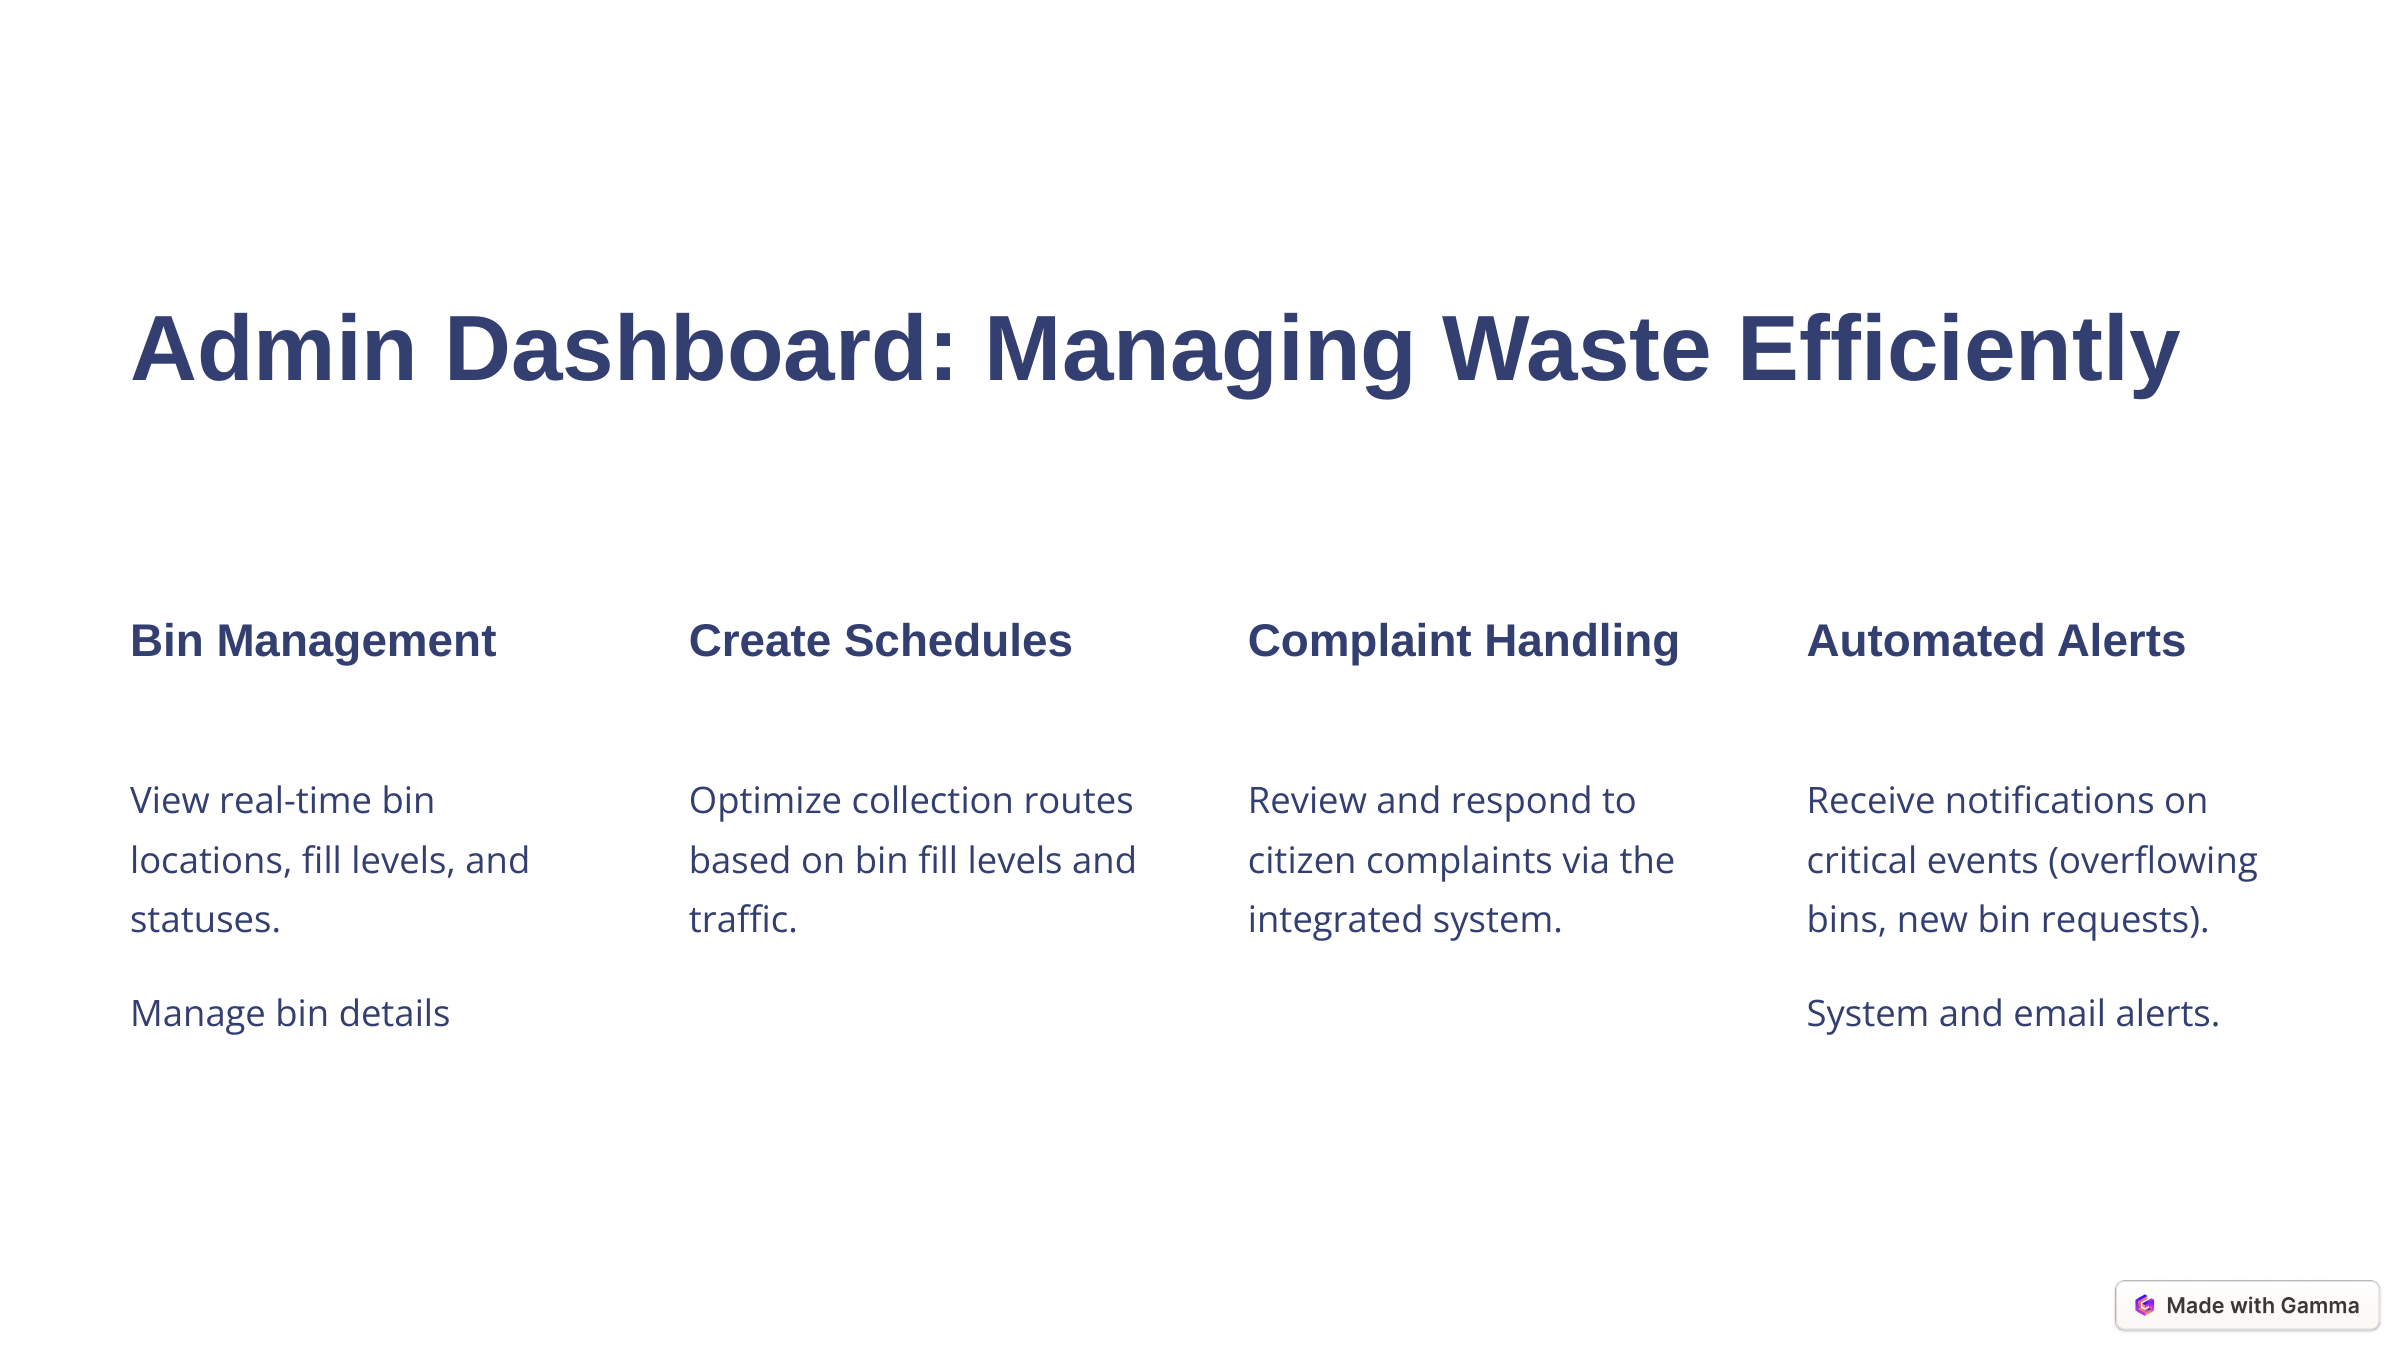

Admin Dashboard: Managing Waste Efficiently
Bin Management
Create Schedules
Complaint Handling
Automated Alerts
View real-time bin locations, fill levels, and statuses.
Optimize collection routes based on bin fill levels and traffic.
Review and respond to citizen complaints via the integrated system.
Receive notifications on critical events (overflowing bins, new bin requests).
Manage bin details
System and email alerts.